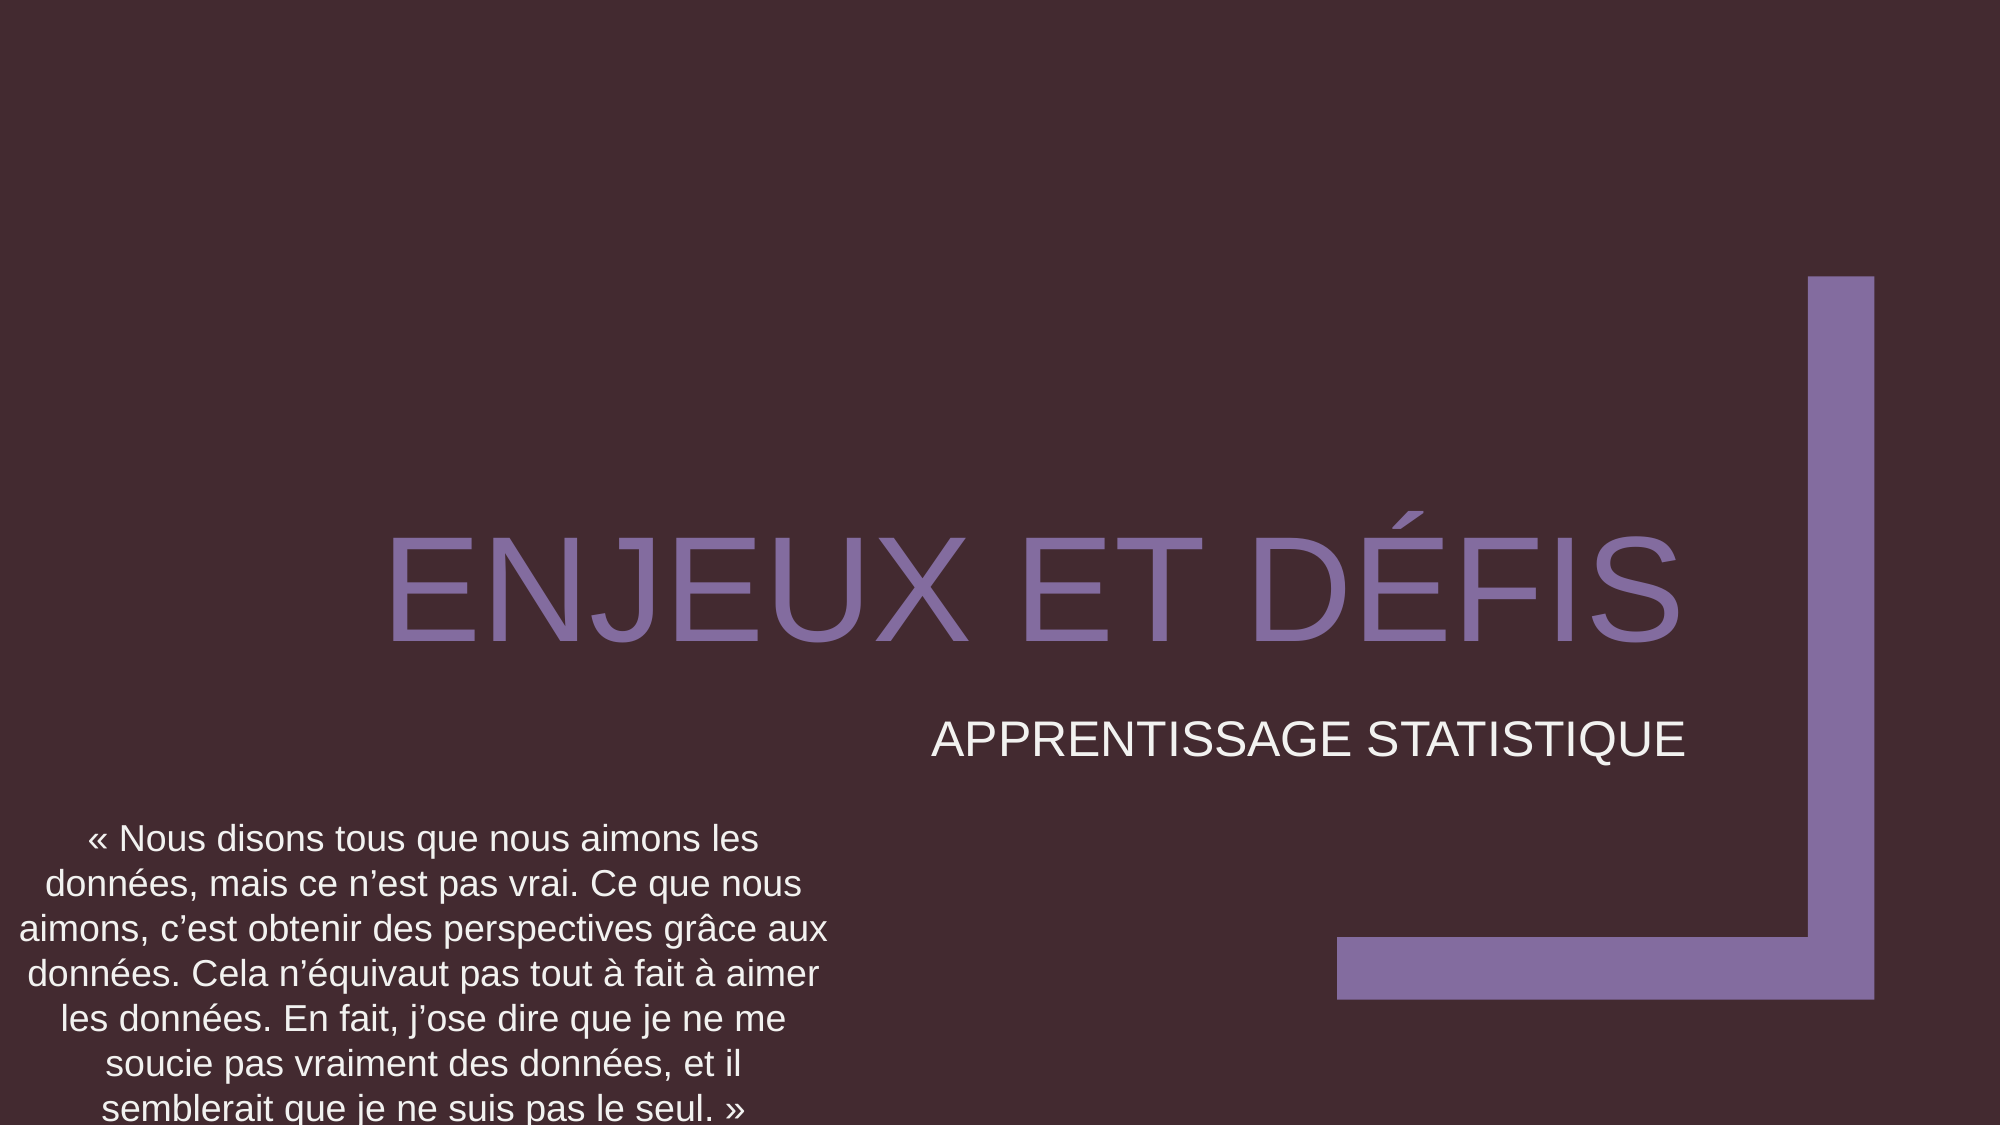

# ENJEUX ET DÉFIS
APPRENTISSAGE STATISTIQUE
« Nous disons tous que nous aimons les données, mais ce n’est pas vrai. Ce que nous aimons, c’est obtenir des perspectives grâce aux données. Cela n’équivaut pas tout à fait à aimer les données. En fait, j’ose dire que je ne me soucie pas vraiment des données, et il semblerait que je ne suis pas le seul. »
(Q.E. McCallum, Bad Data Handbook